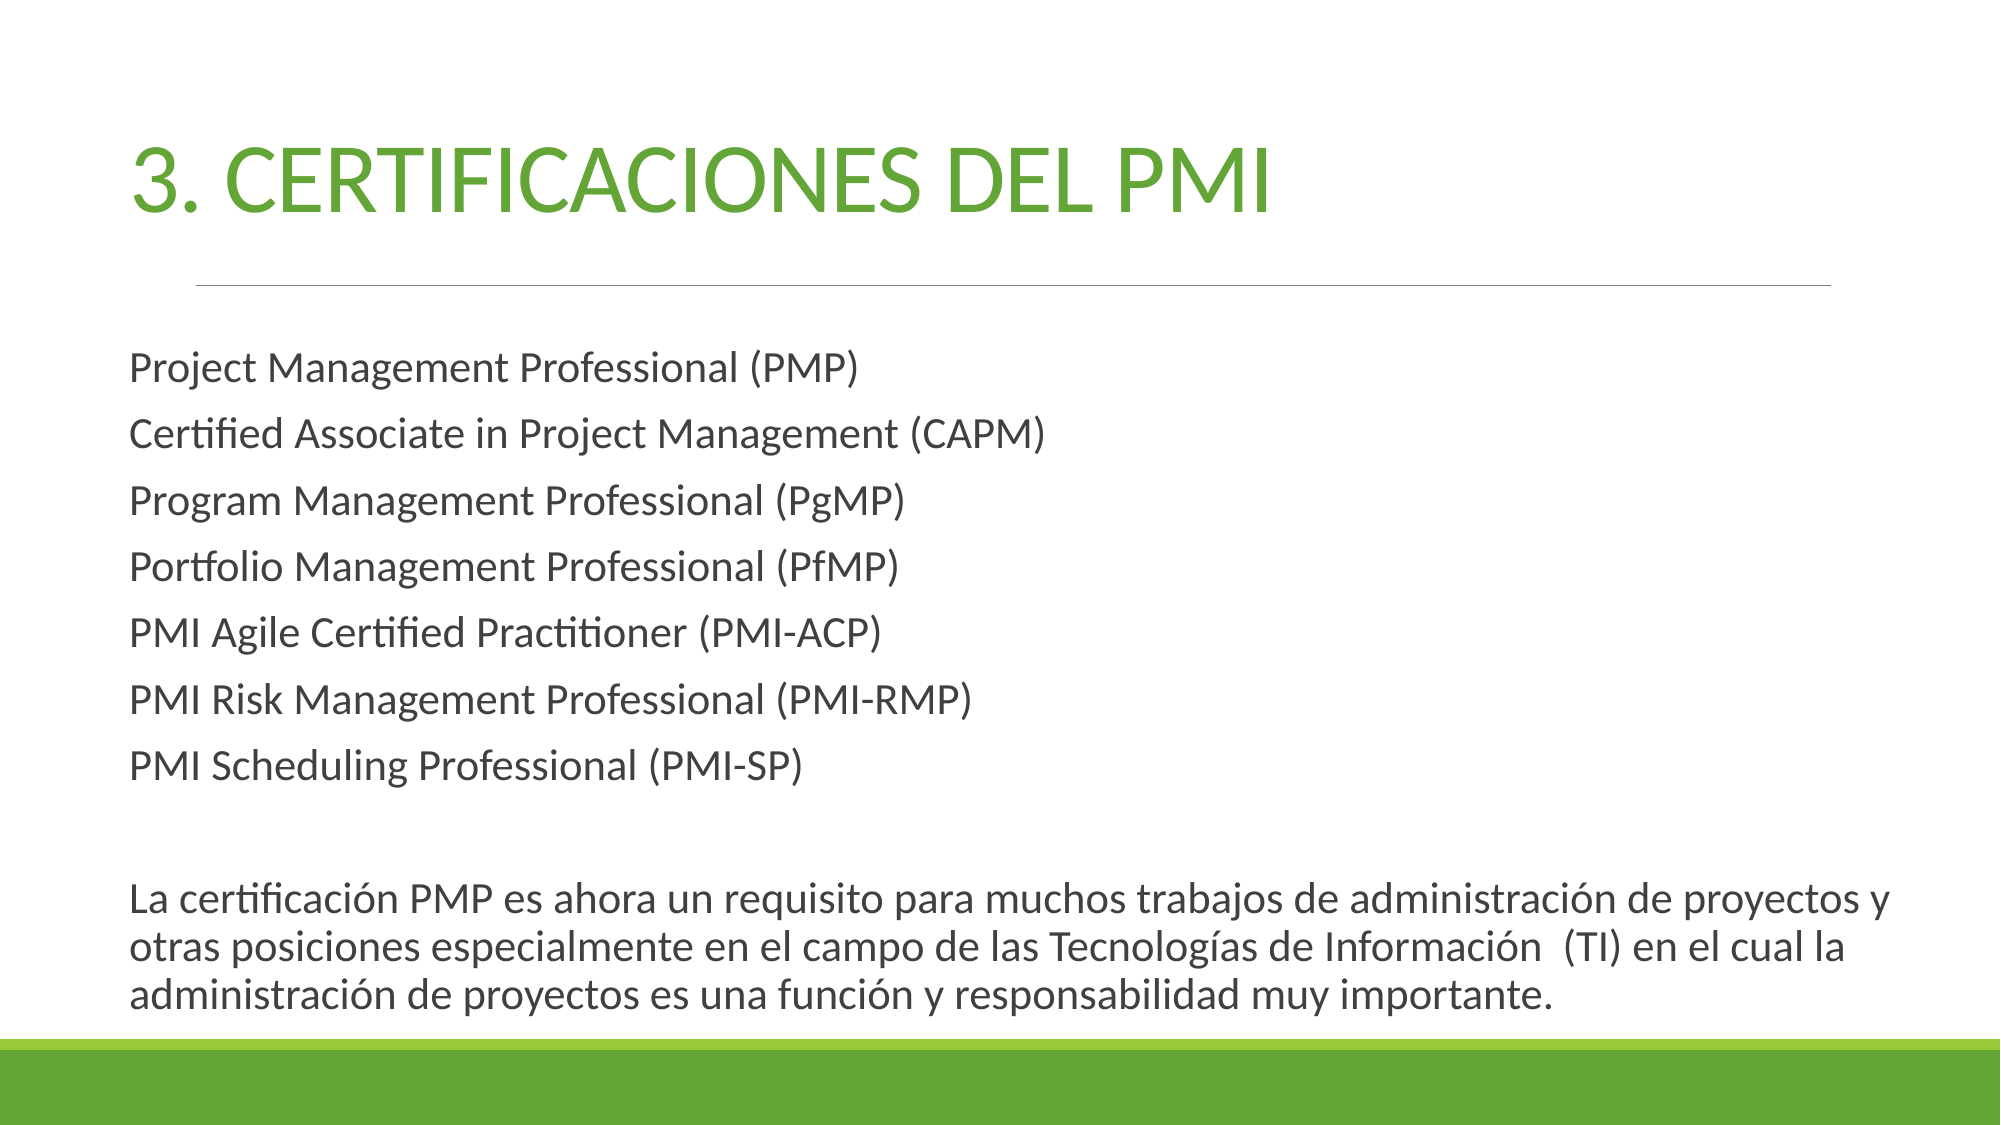

# 3. CERTIFICACIONES DEL PMI

Project Management Professional (PMP)
Certified Associate in Project Management (CAPM)
Program Management Professional (PgMP)
Portfolio Management Professional (PfMP)
PMI Agile Certified Practitioner (PMI-ACP)
PMI Risk Management Professional (PMI-RMP)
PMI Scheduling Professional (PMI-SP)

La certificación PMP es ahora un requisito para muchos trabajos de administración de proyectos y otras posiciones especialmente en el campo de las Tecnologías de Información  (TI) en el cual la administración de proyectos es una función y responsabilidad muy importante.